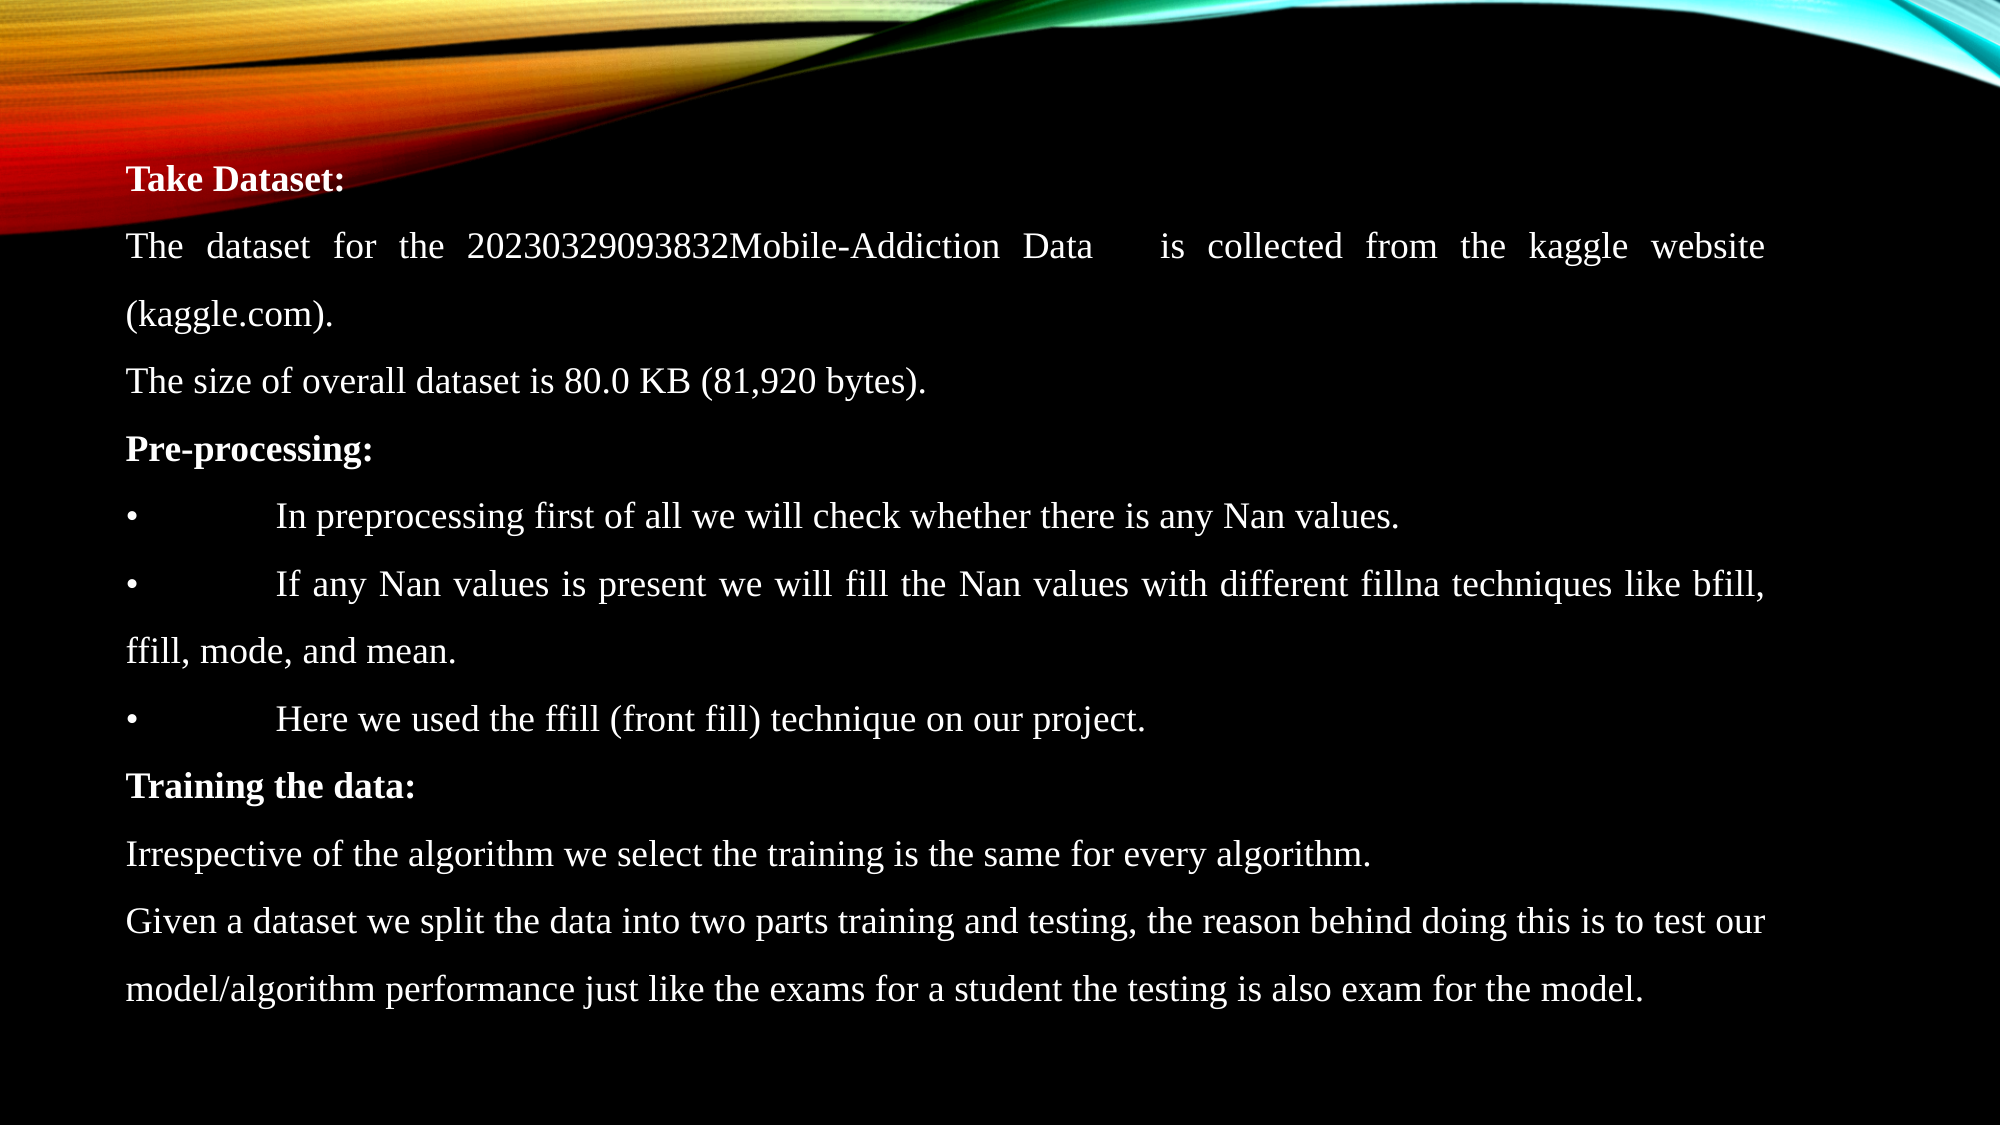

Take Dataset:
The dataset for the 20230329093832Mobile-Addiction Data   is collected from the kaggle website (kaggle.com).
The size of overall dataset is 80.0 KB (81,920 bytes).
Pre-processing:
•	In preprocessing first of all we will check whether there is any Nan values.
•	If any Nan values is present we will fill the Nan values with different fillna techniques like bfill, ffill, mode, and mean.
•	Here we used the ffill (front fill) technique on our project.
Training the data:
Irrespective of the algorithm we select the training is the same for every algorithm.
Given a dataset we split the data into two parts training and testing, the reason behind doing this is to test our model/algorithm performance just like the exams for a student the testing is also exam for the model.